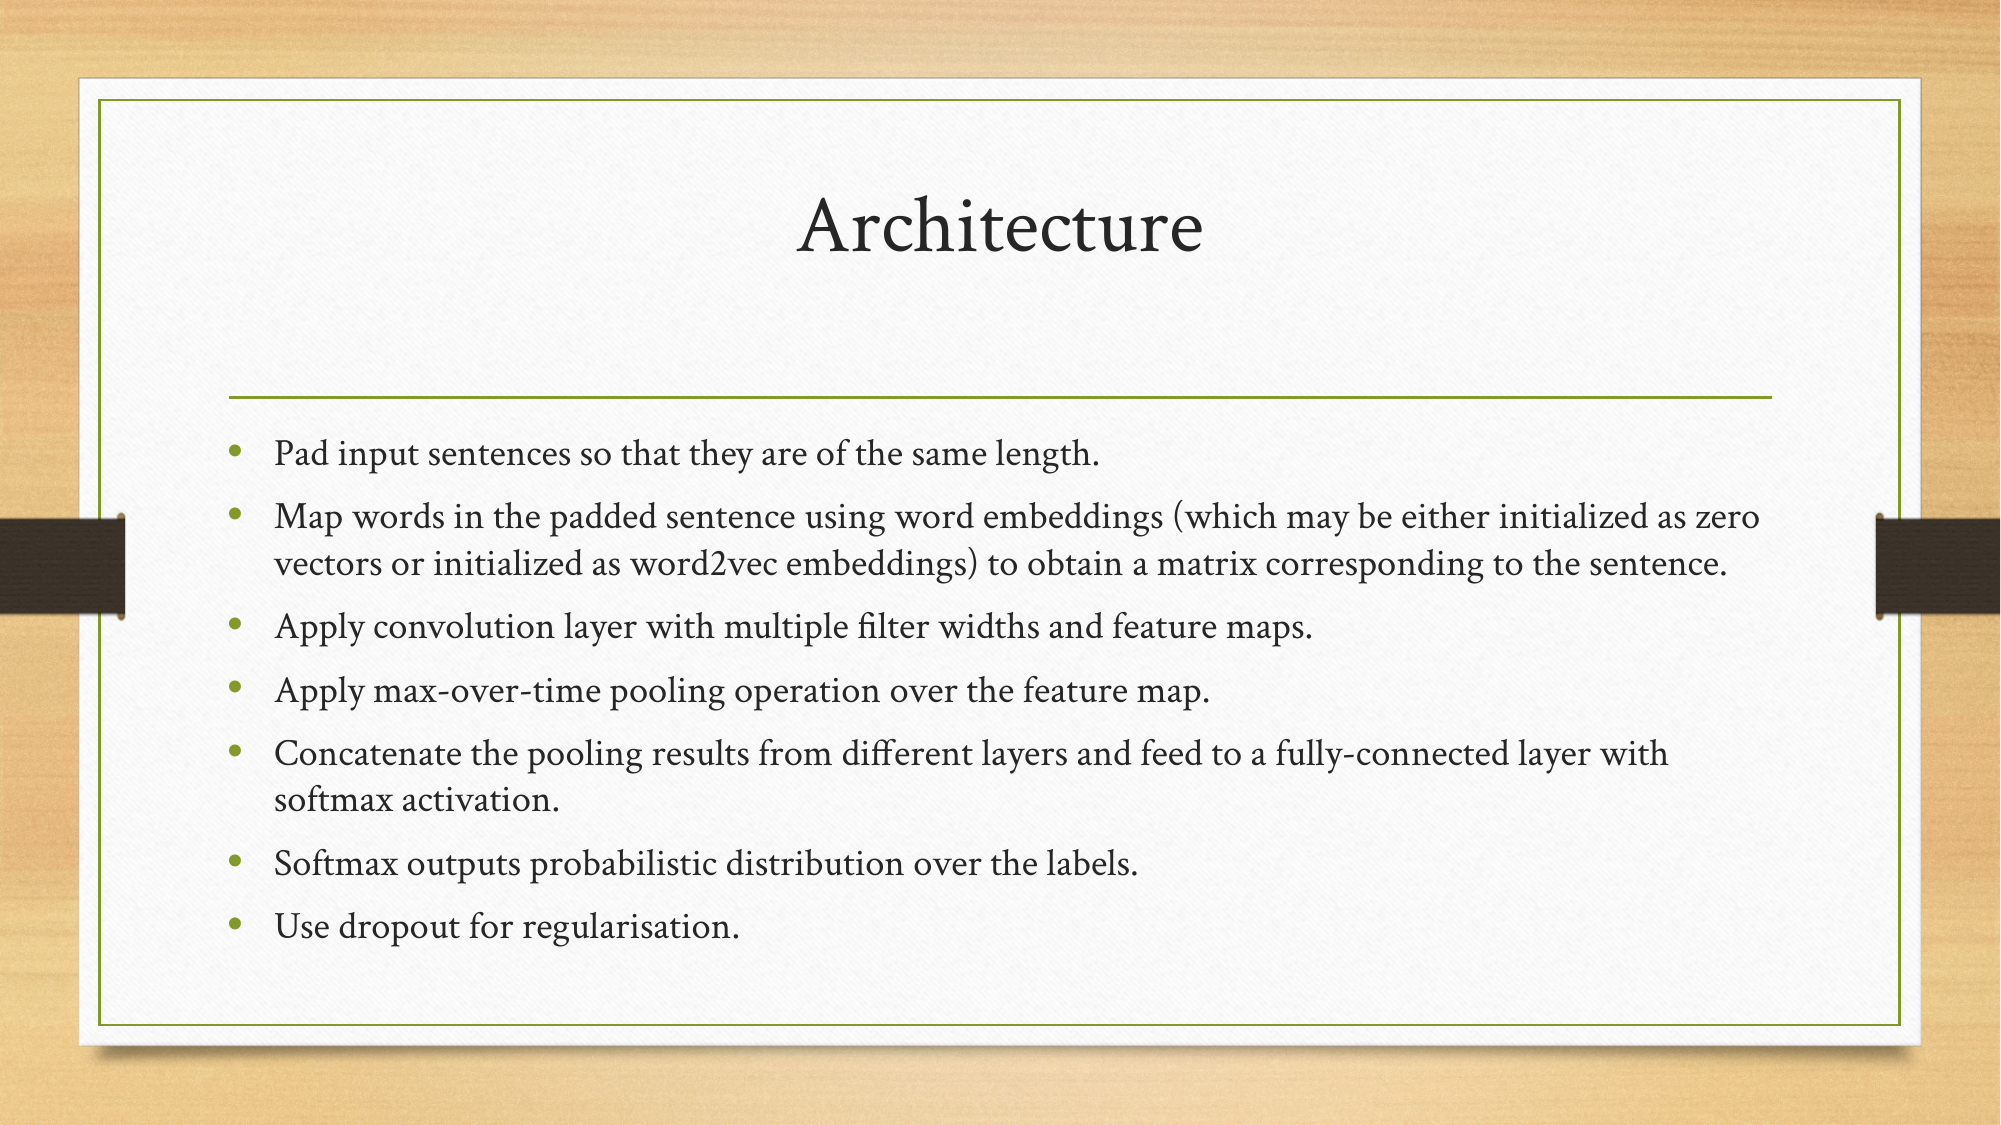

# Architecture
Pad input sentences so that they are of the same length.
Map words in the padded sentence using word embeddings (which may be either initialized as zero vectors or initialized as word2vec embeddings) to obtain a matrix corresponding to the sentence.
Apply convolution layer with multiple filter widths and feature maps.
Apply max-over-time pooling operation over the feature map.
Concatenate the pooling results from different layers and feed to a fully-connected layer with softmax activation.
Softmax outputs probabilistic distribution over the labels.
Use dropout for regularisation.